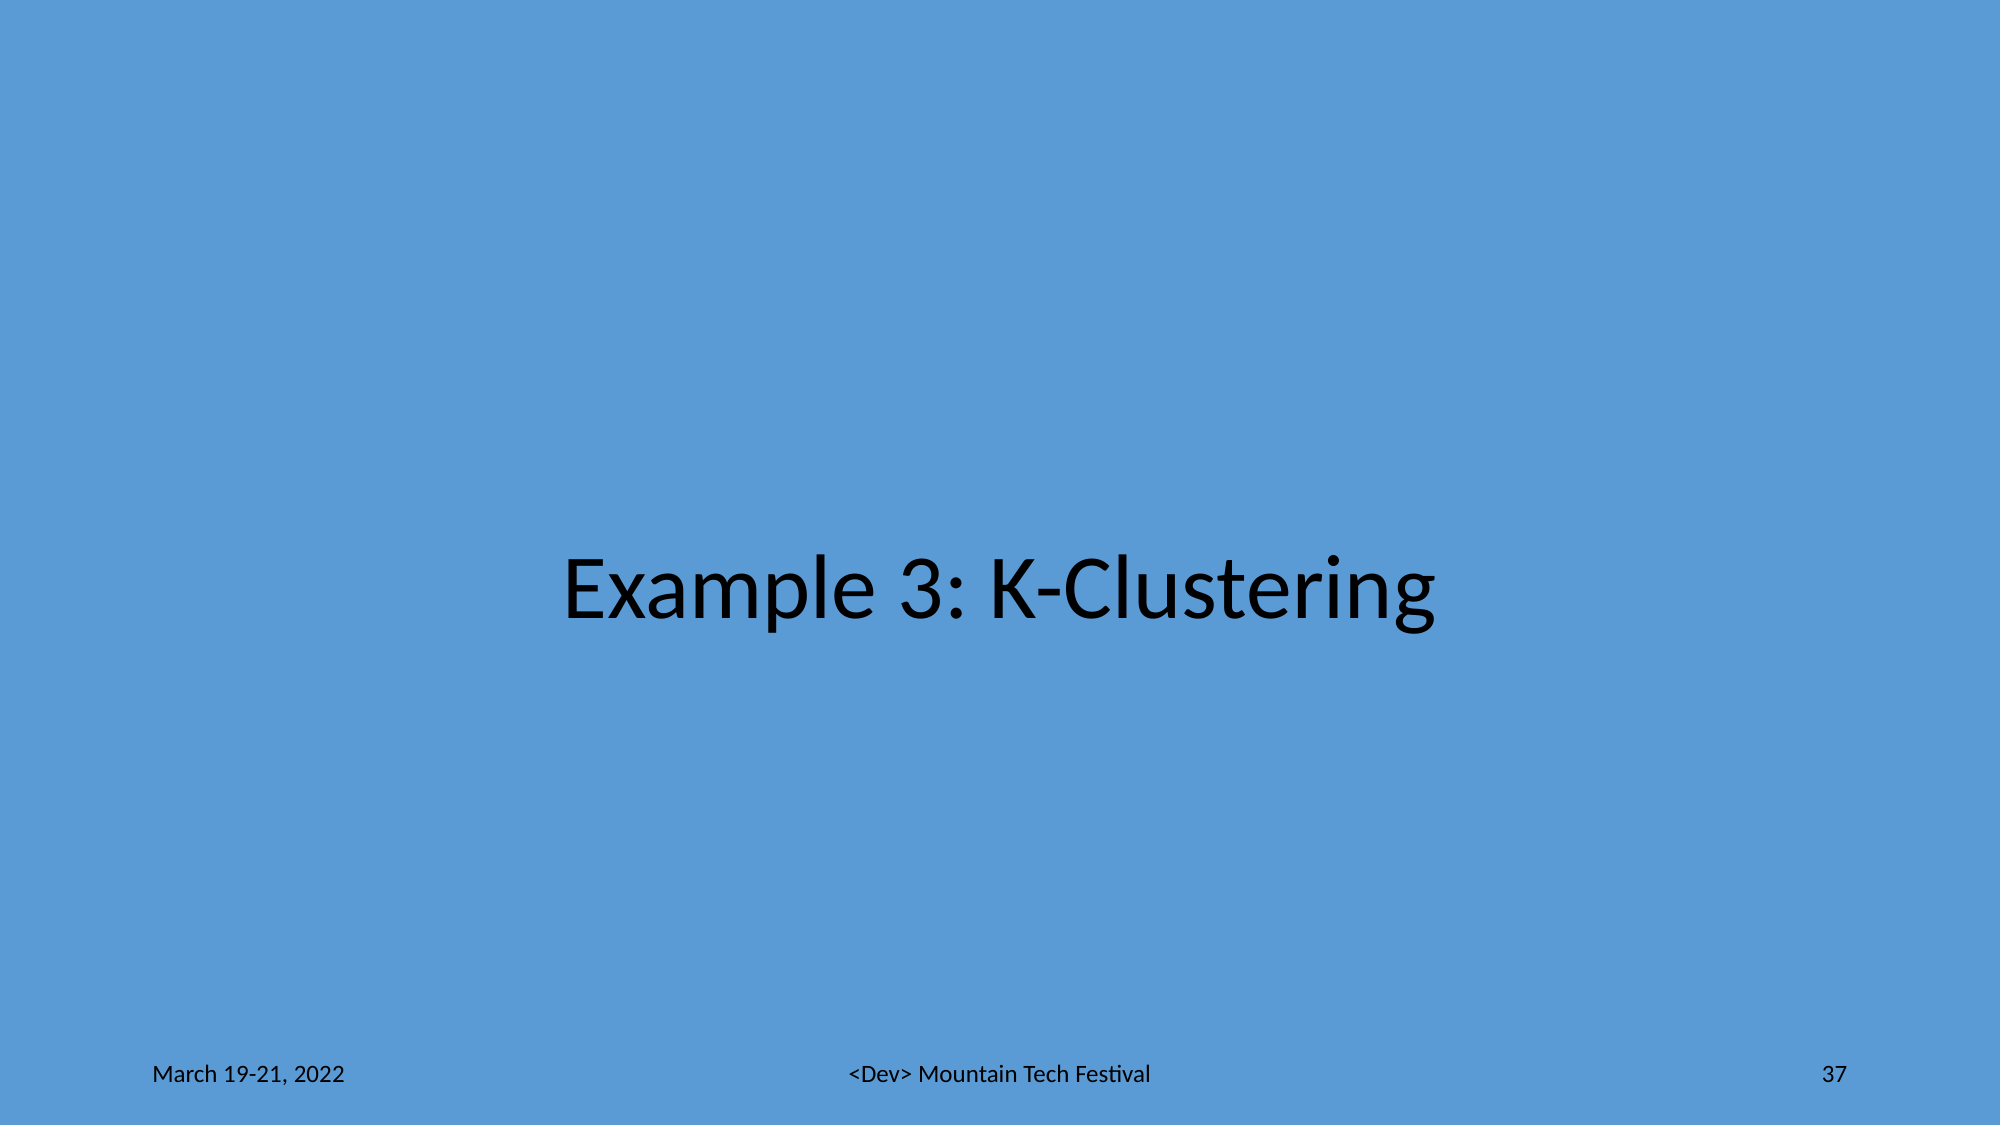

# Example 3: K-Clustering
March 19-21, 2022
<Dev> Mountain Tech Festival
37